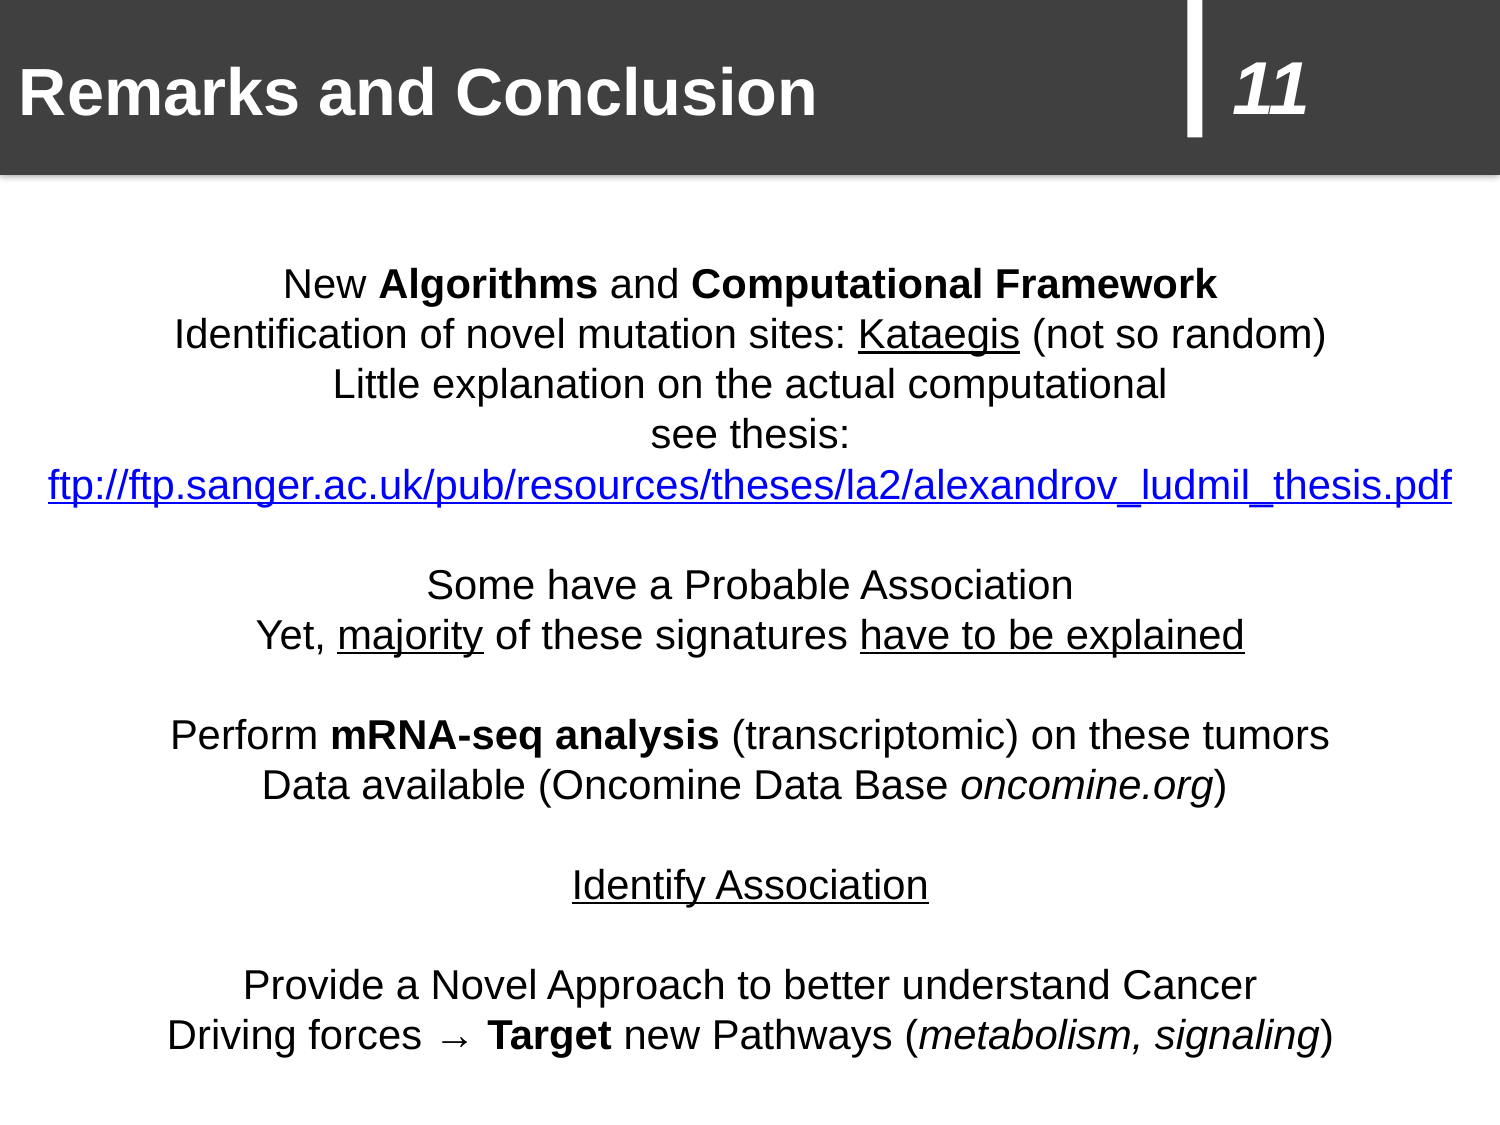

Remarks and Conclusion
11
New Algorithms and Computational Framework
Identification of novel mutation sites: Kataegis (not so random)
Little explanation on the actual computational
see thesis:
ftp://ftp.sanger.ac.uk/pub/resources/theses/la2/alexandrov_ludmil_thesis.pdf

Some have a Probable Association
Yet, majority of these signatures have to be explained

Perform mRNA-seq analysis (transcriptomic) on these tumors
Data available (Oncomine Data Base oncomine.org)

Identify Association

Provide a Novel Approach to better understand Cancer
Driving forces → Target new Pathways (metabolism, signaling)